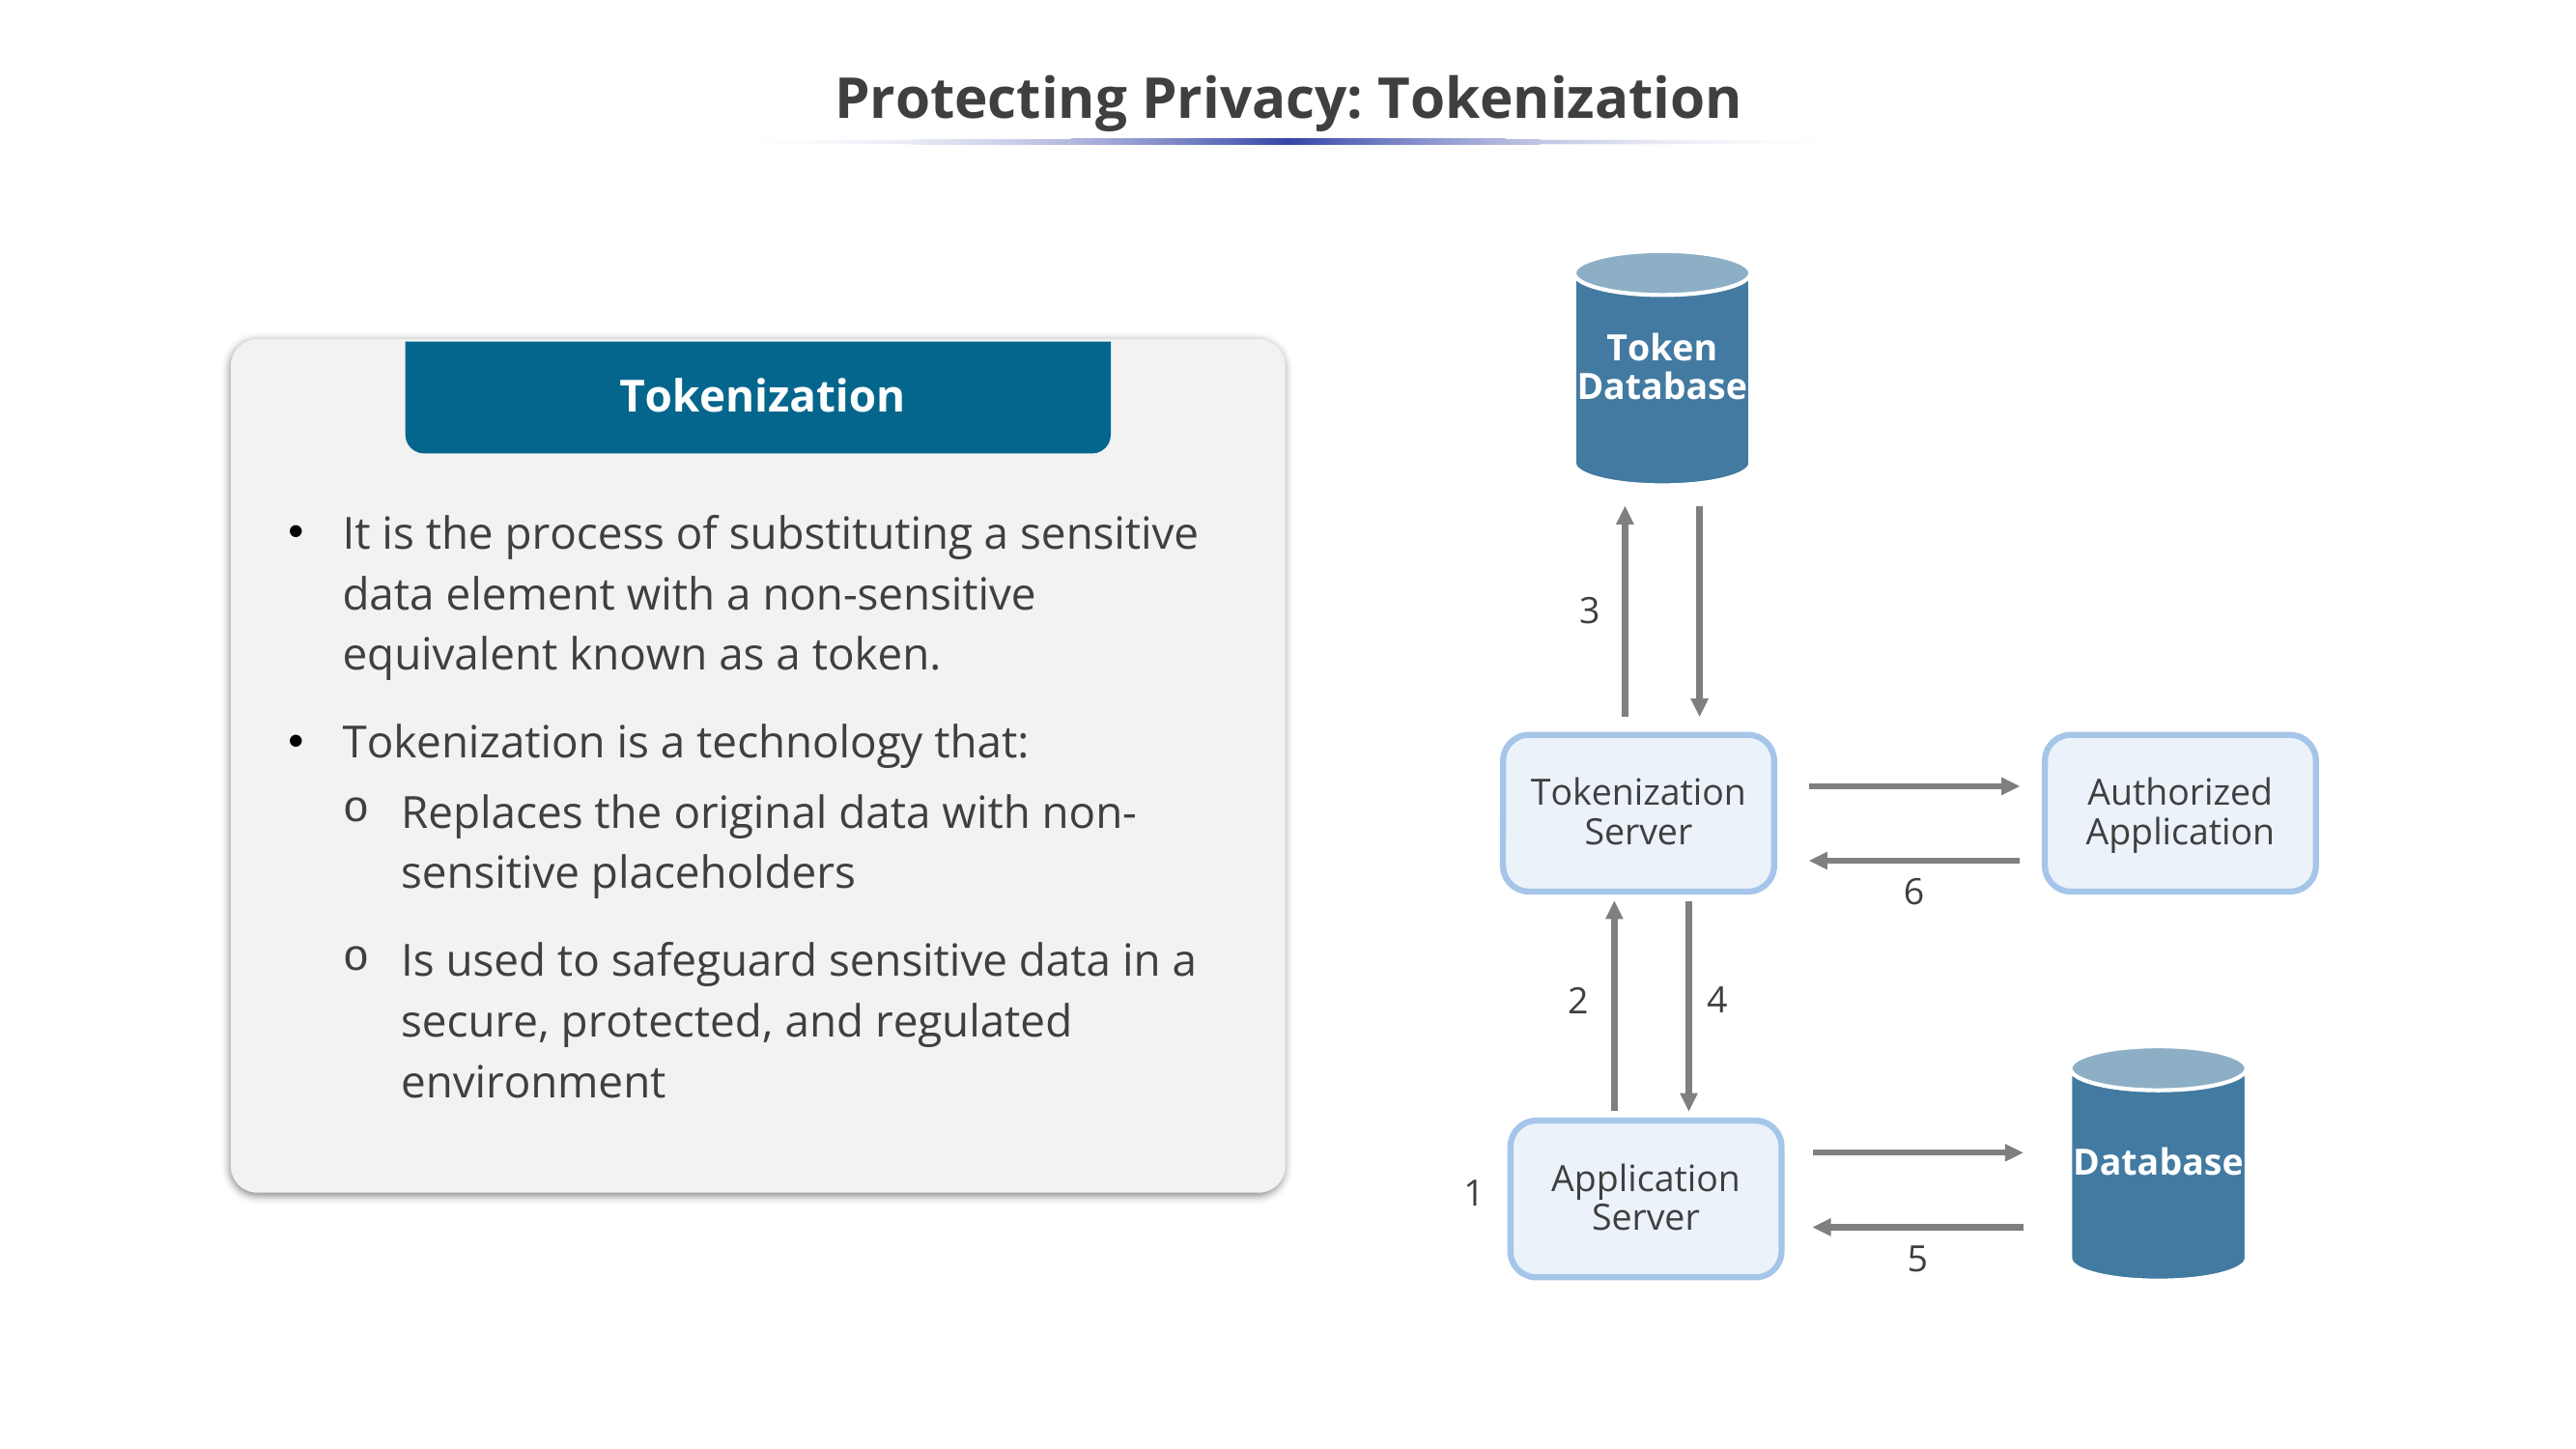

# Protecting Privacy: Tokenization

Token
Database
3

Tokenization
Server

Authorized
Application
6
2
4

Database

Application
Server
5
1

Tokenization
It is the process of substituting a sensitive data element with a non-sensitive equivalent known as a token.

Tokenization is a technology that:
Replaces the original data with non-sensitive placeholders

Is used to safeguard sensitive data in a secure, protected, and regulated environment